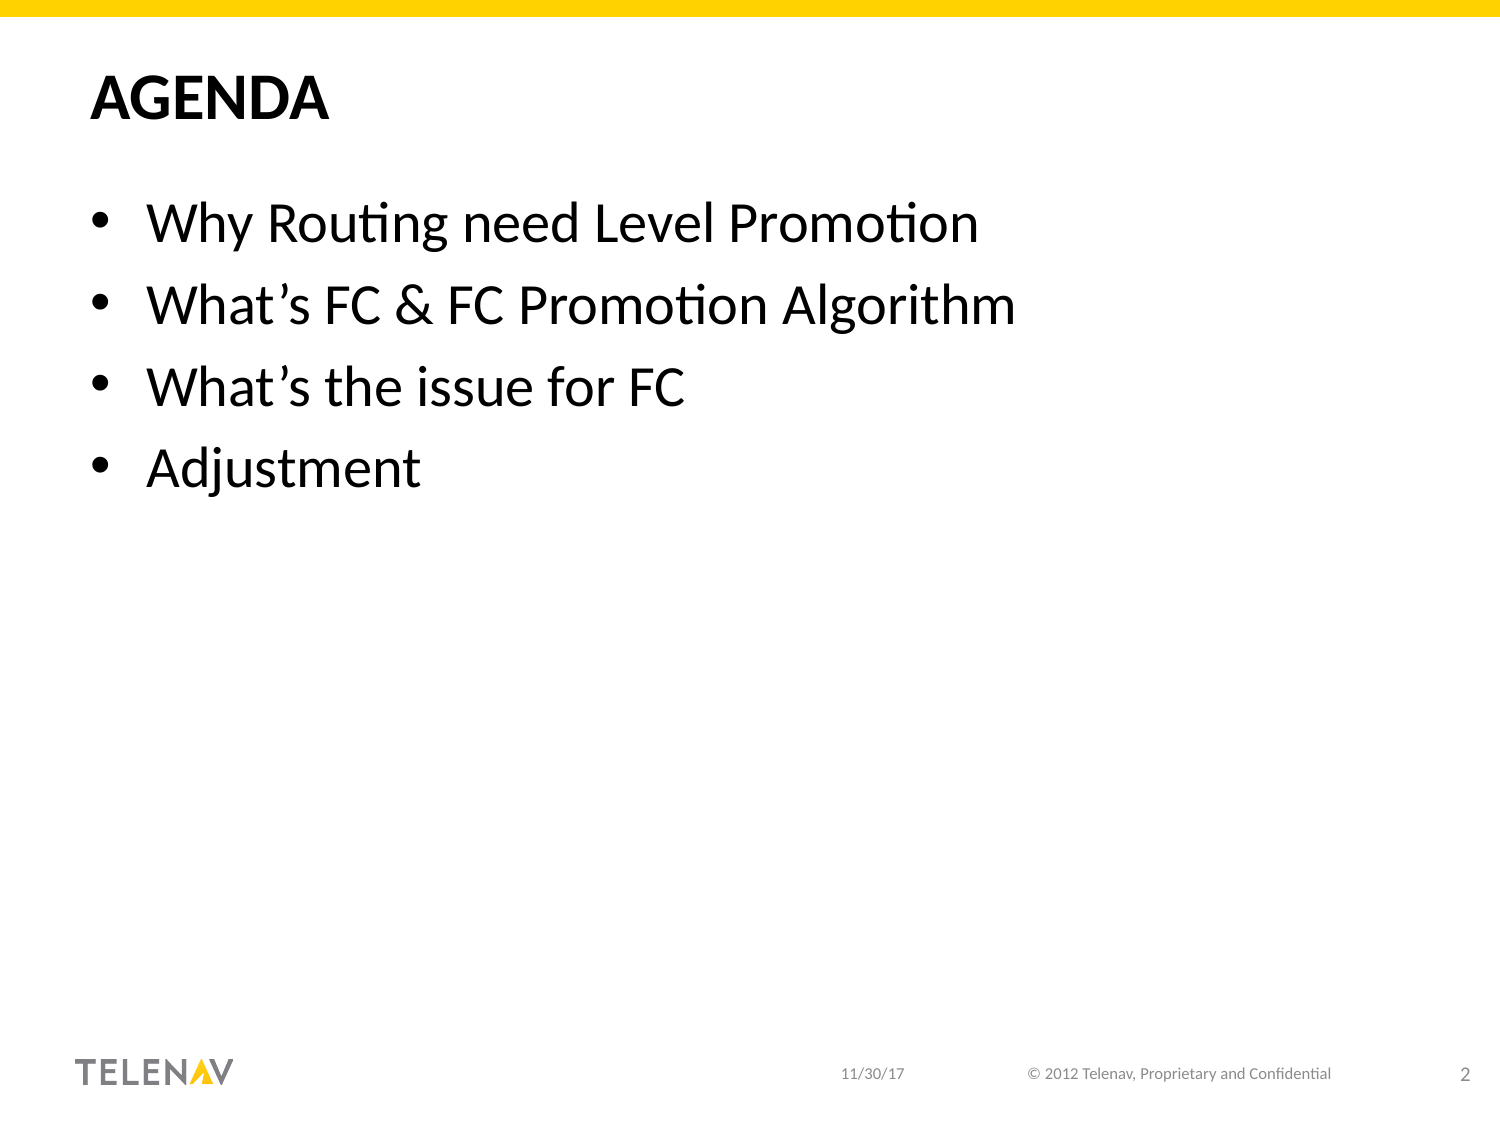

# Agenda
Why Routing need Level Promotion
What’s FC & FC Promotion Algorithm
What’s the issue for FC
Adjustment
11/30/17
© 2012 Telenav, Proprietary and Confidential
2